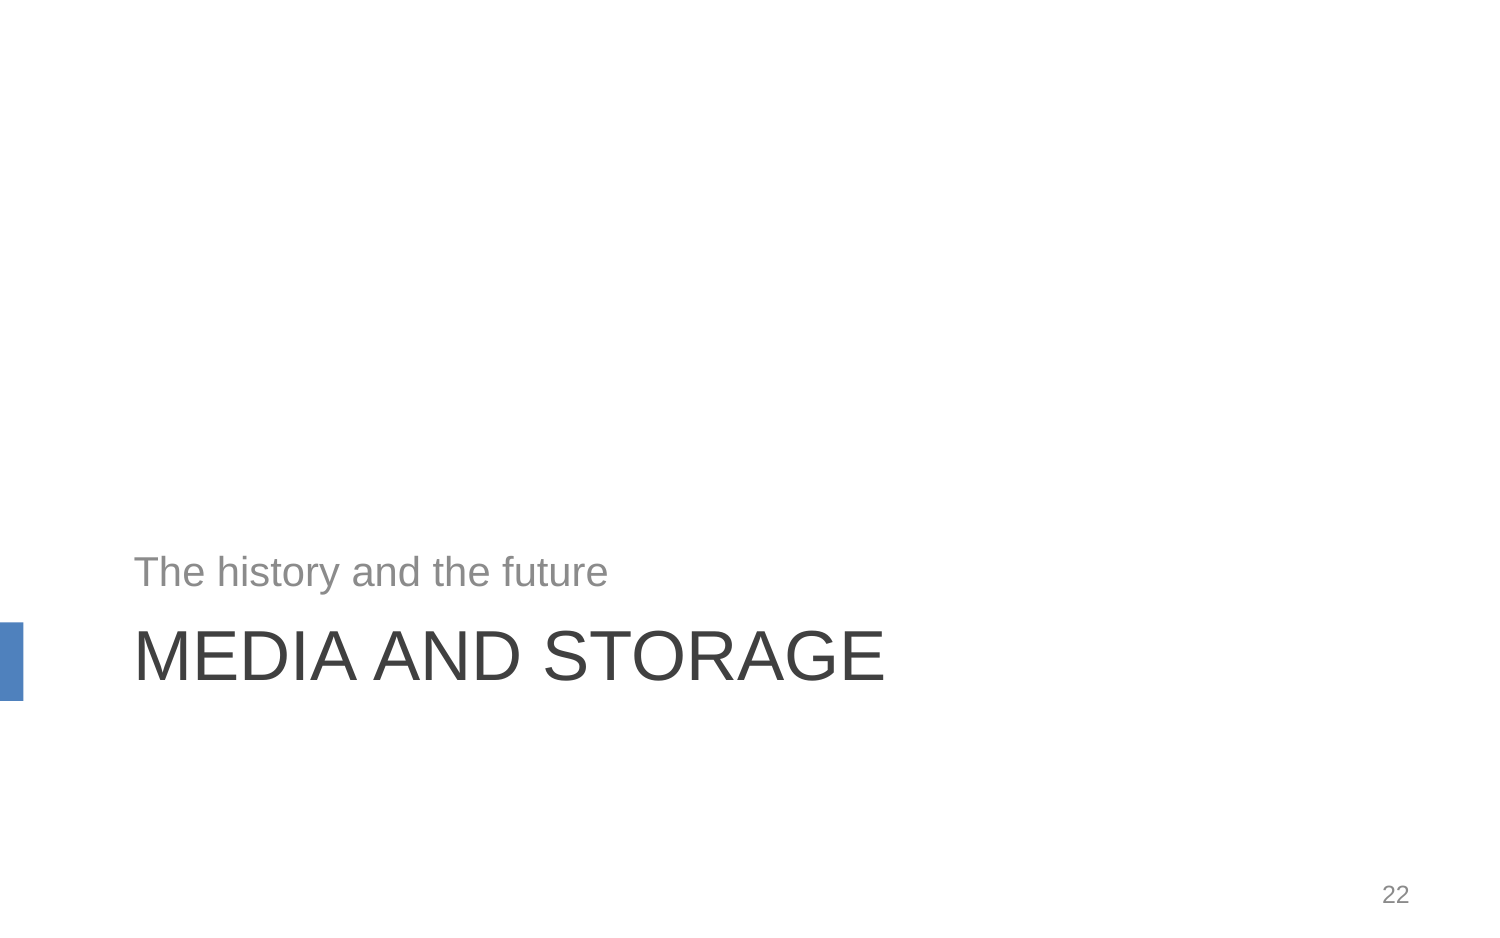

The history and the future
# MEDIA and Storage
22